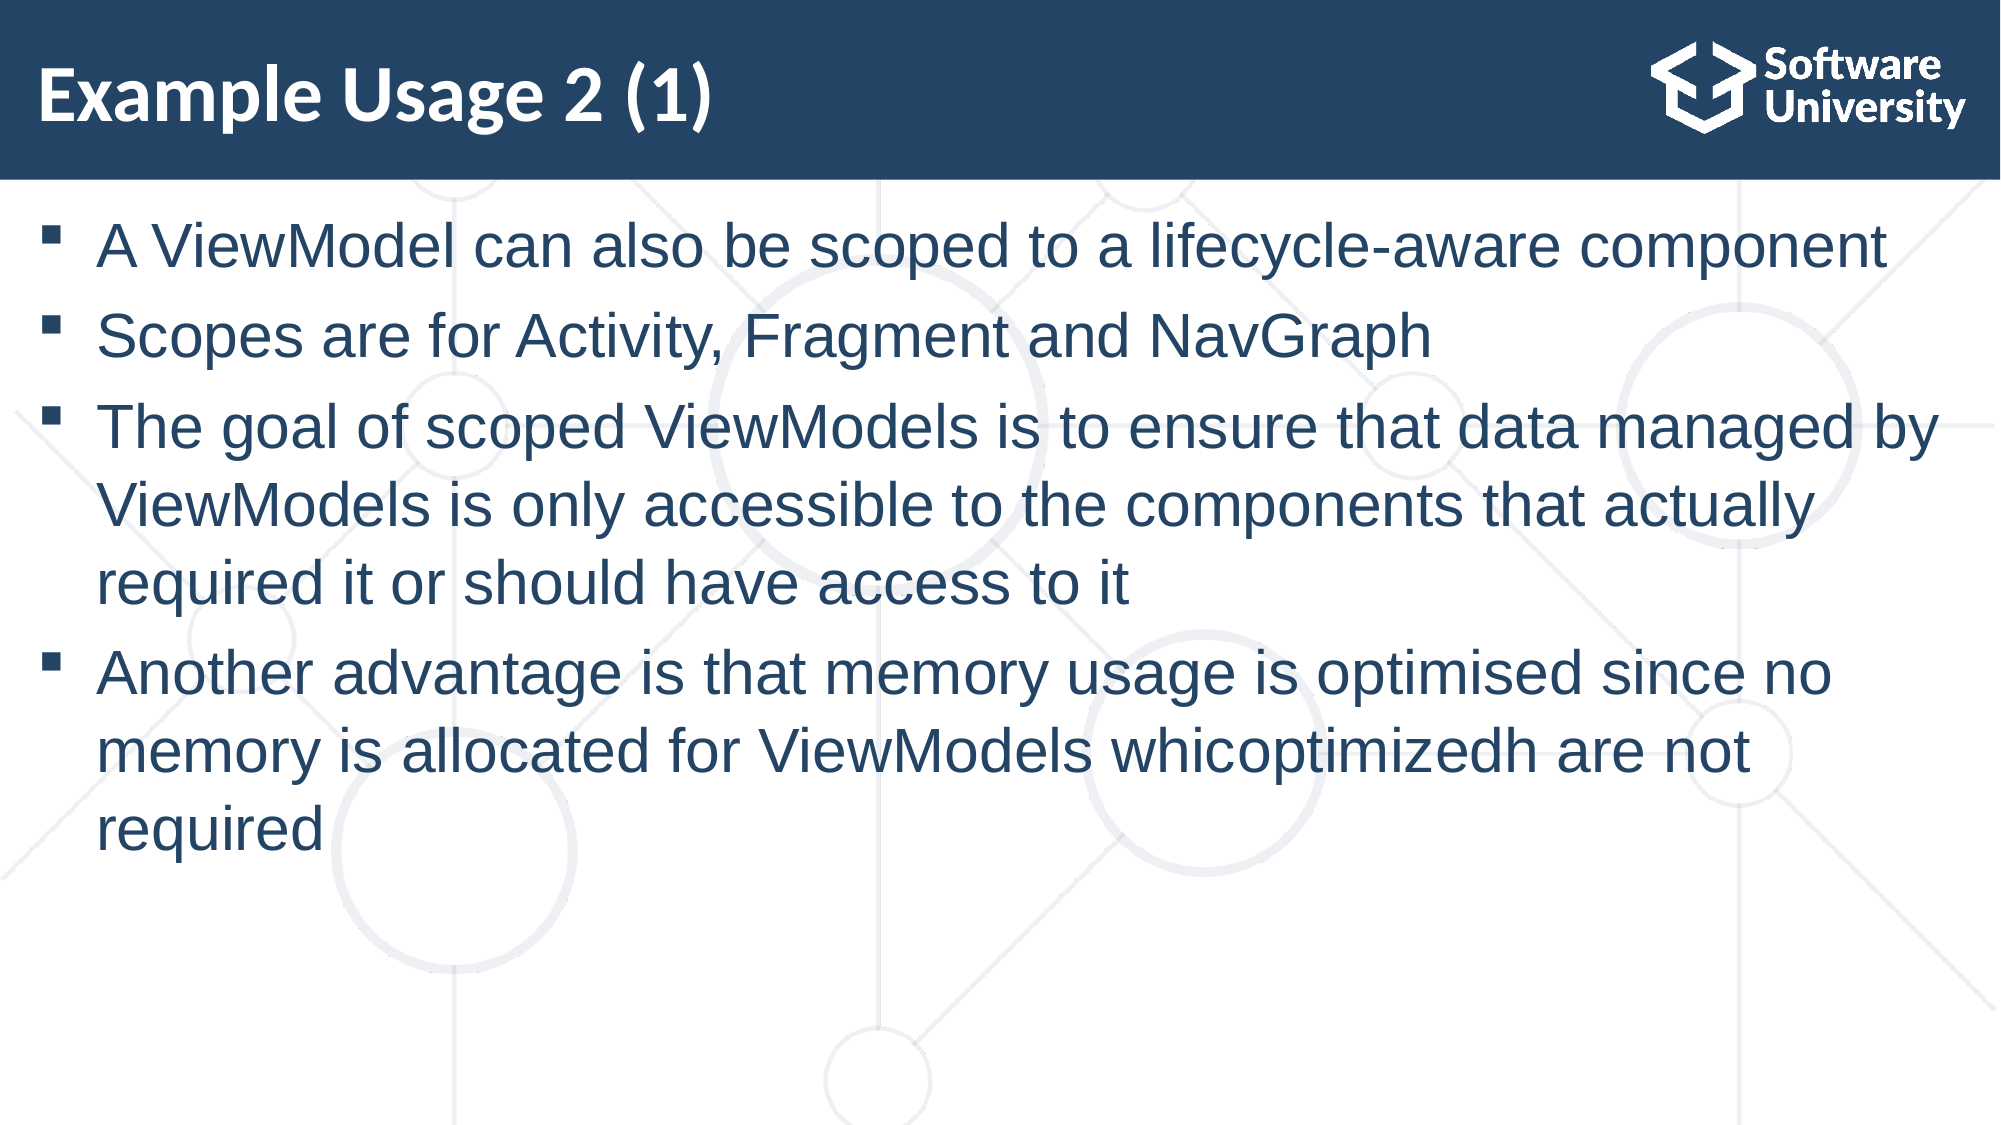

# Example Usage 2 (1)
A ViewModel can also be scoped to a lifecycle-aware component
Scopes are for Activity, Fragment and NavGraph
The goal of scoped ViewModels is to ensure that data managed by ViewModels is only accessible to the components that actually required it or should have access to it
Another advantage is that memory usage is optimised since no memory is allocated for ViewModels whicoptimizedh are not required